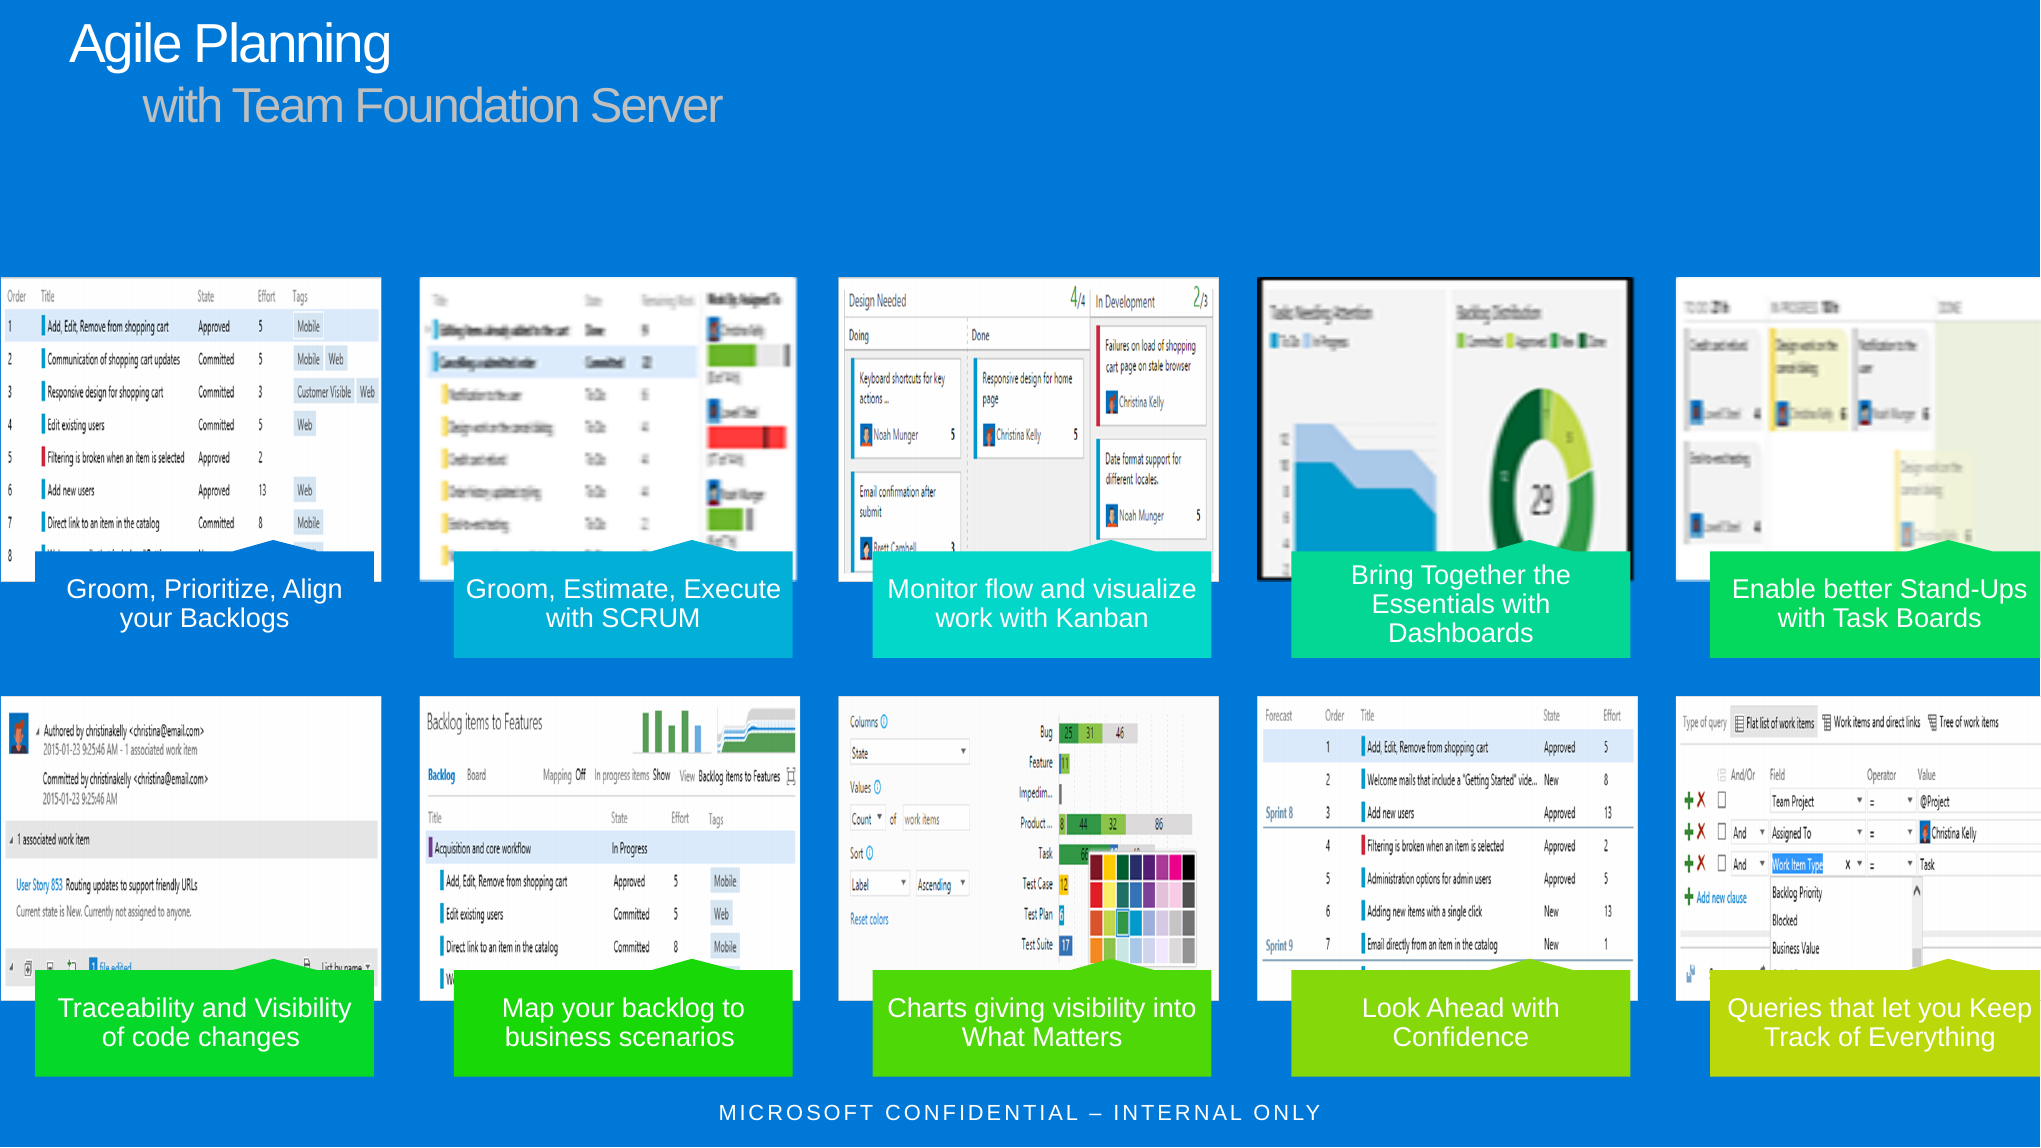

Agile Planning
				with Team Foundation Server

Groom, Prioritize, Align your Backlogs
Groom, Estimate, Execute with SCRUM
Monitor flow and visualize work with Kanban
Bring Together the Essentials with Dashboards
Enable better Stand-Ups with Task Boards

Traceability and Visibility of code changes
Map your backlog to business scenarios
Charts giving visibility into What Matters
Look Ahead with Confidence
Queries that let you Keep Track of Everything